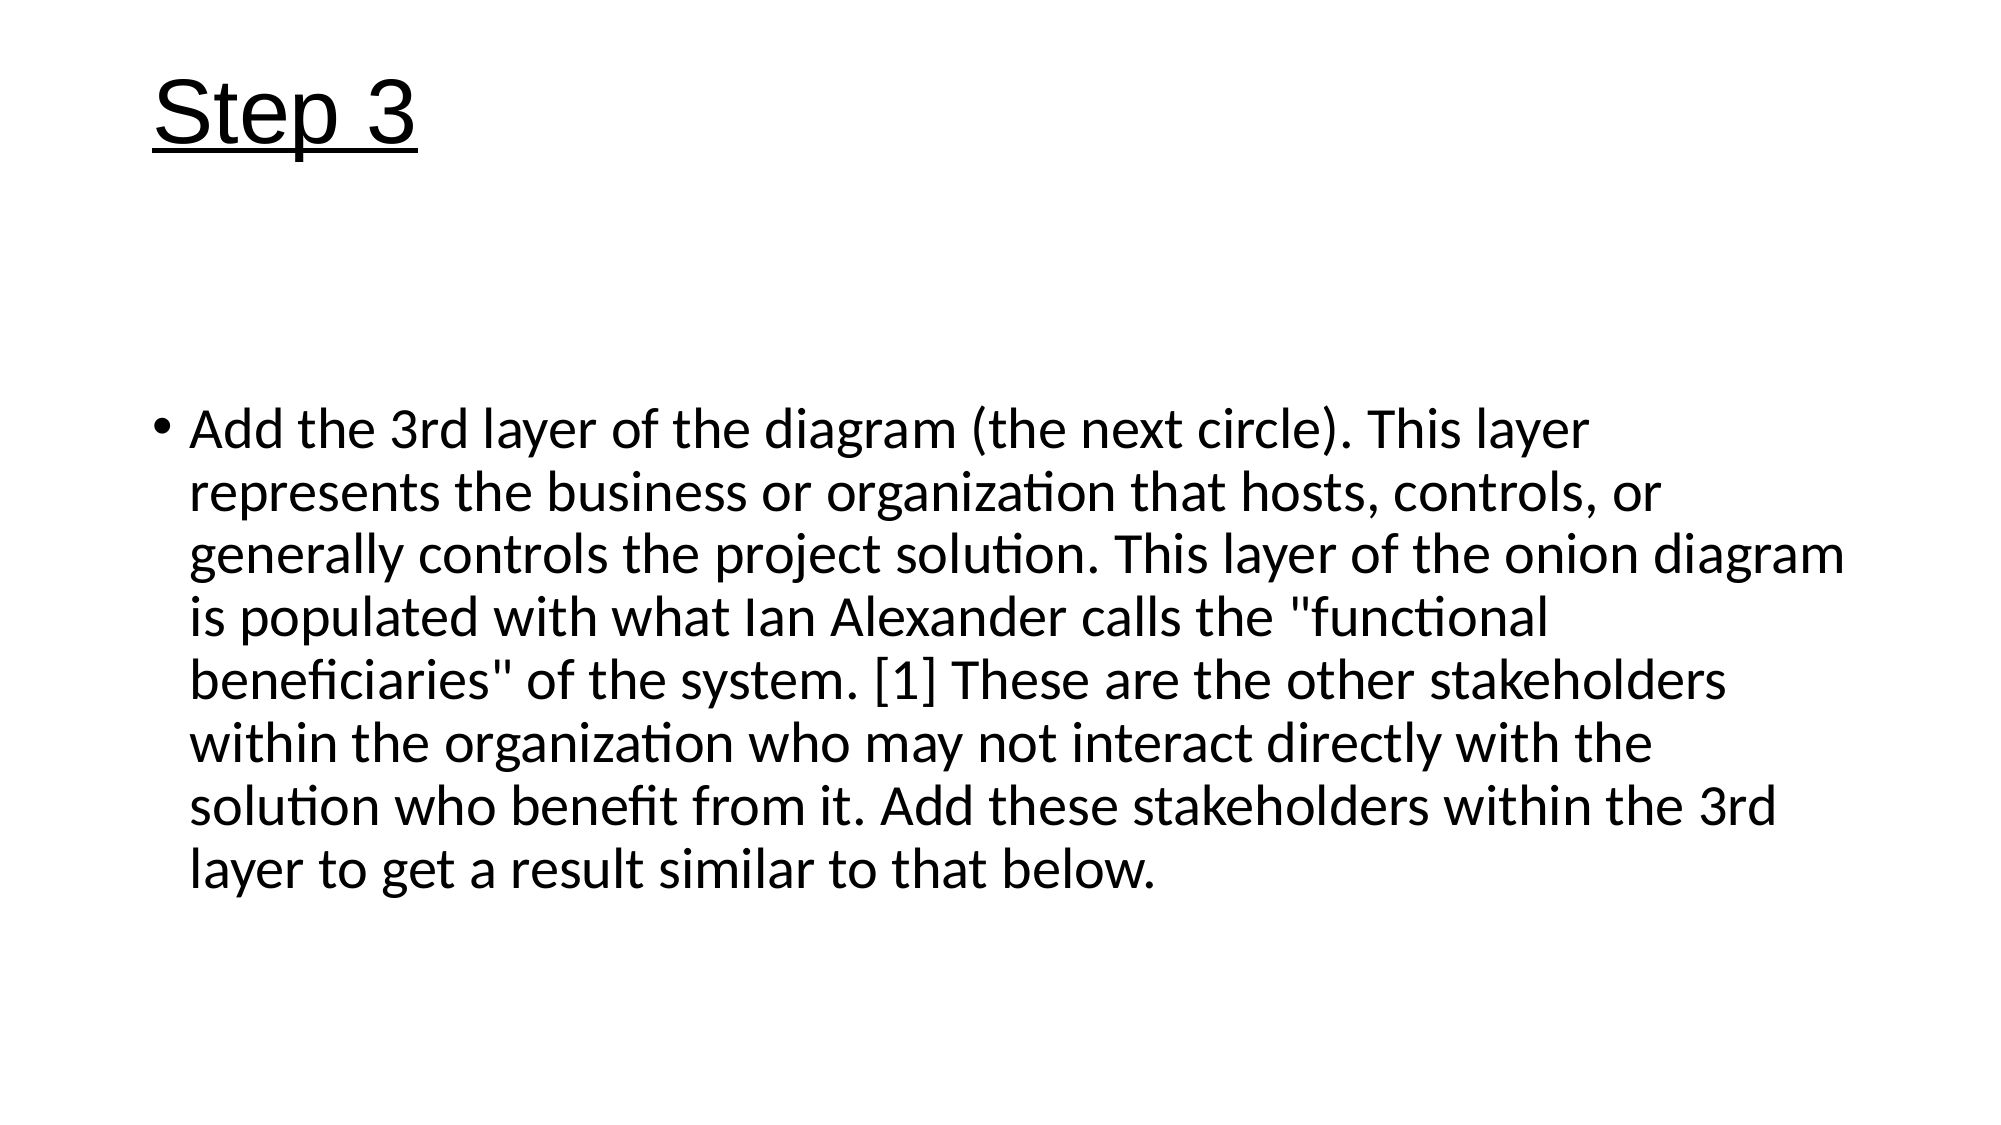

# Step 3

Add the 3rd layer of the diagram (the next circle). This layer represents the business or organization that hosts, controls, or generally controls the project solution. This layer of the onion diagram is populated with what Ian Alexander calls the "functional beneficiaries" of the system. [1] These are the other stakeholders within the organization who may not interact directly with the solution who benefit from it. Add these stakeholders within the 3rd layer to get a result similar to that below.